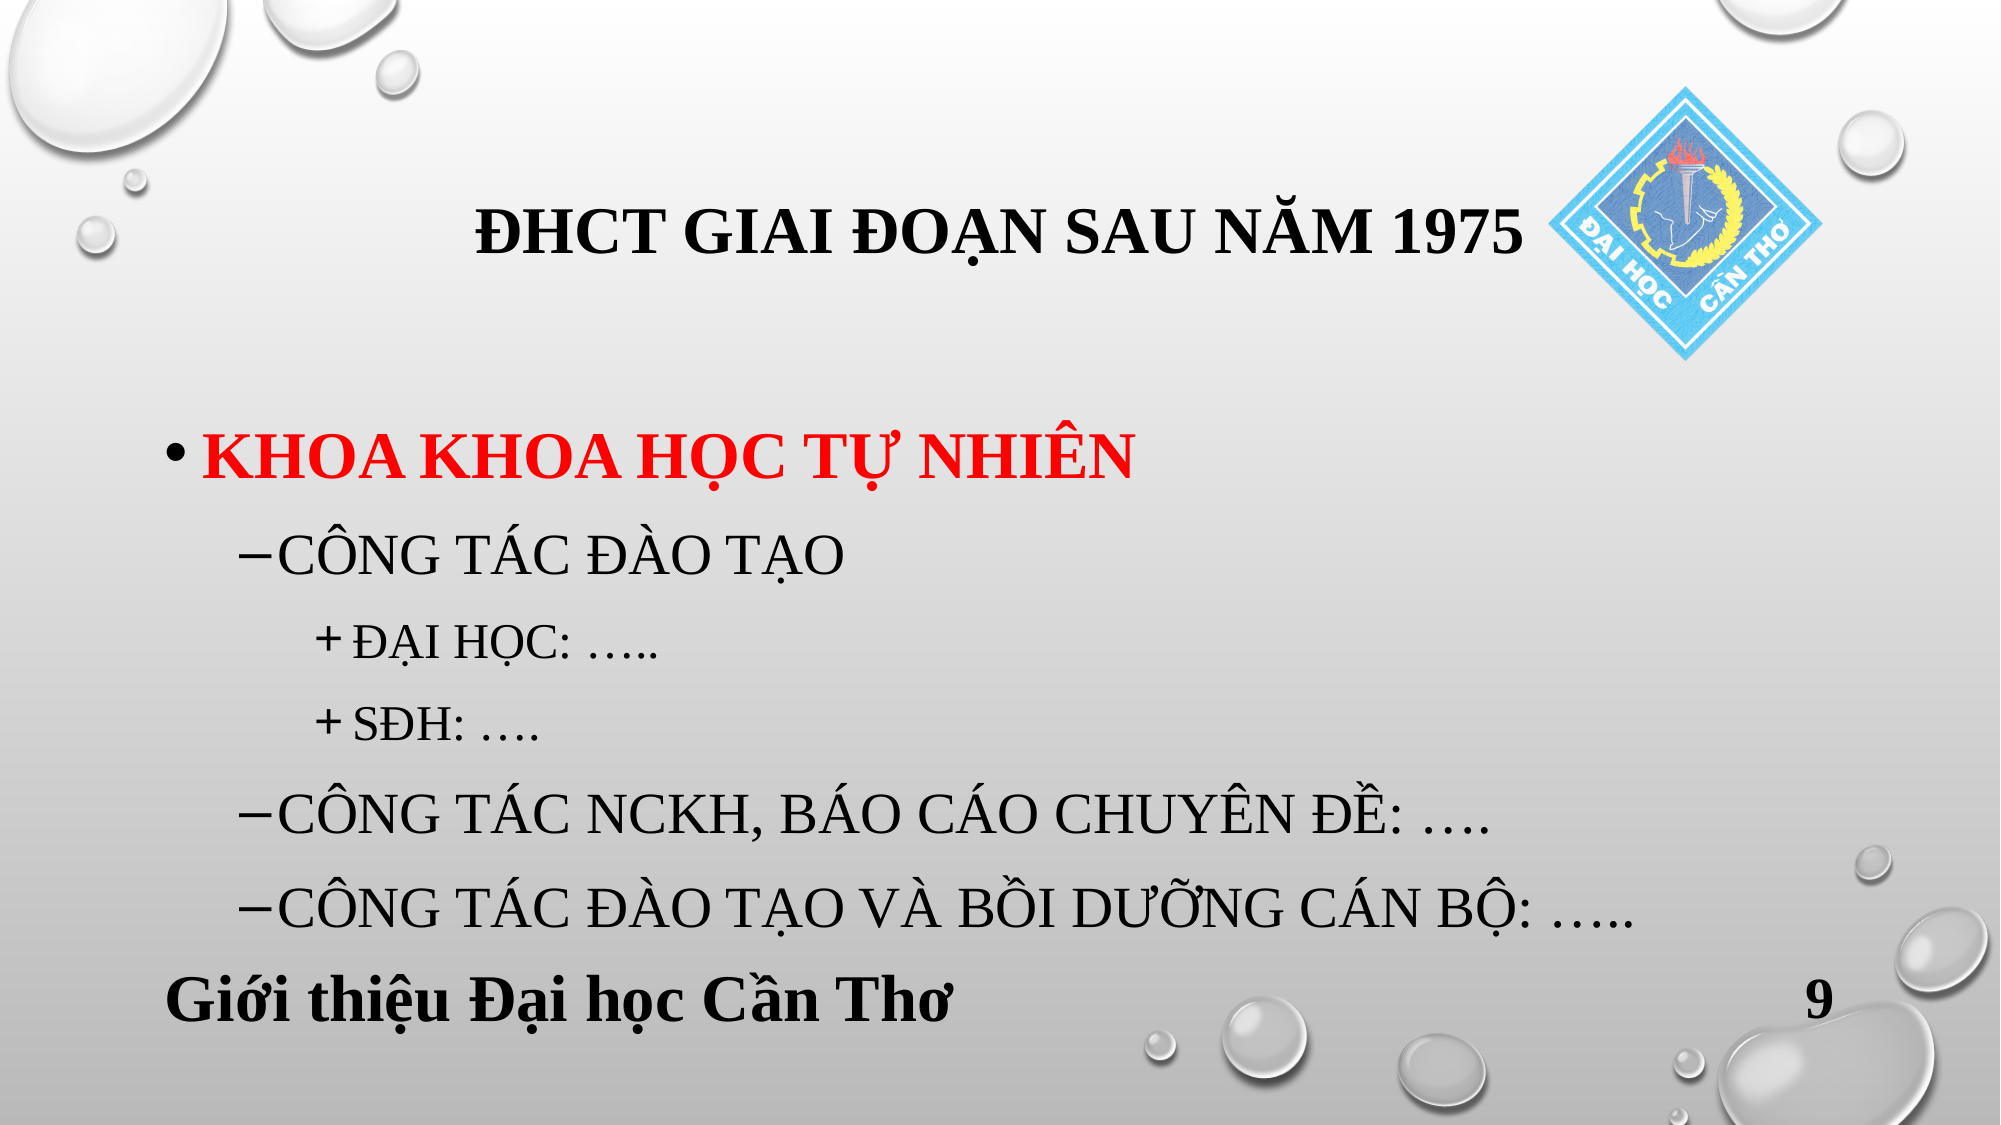

# ĐHCT GIAI ĐOẠN SAU NĂM 1975
KHOA KHOA HỌC TỰ NHIÊN
CÔNG TÁC ĐÀO TẠO
ĐẠI HỌC: …..
SĐH: ….
CÔNG TÁC NCKH, BÁO CÁO CHUYÊN ĐỀ: ….
CÔNG TÁC ĐÀO TẠO VÀ BỒI DƯỠNG CÁN BỘ: …..
Giới thiệu Đại học Cần Thơ
9